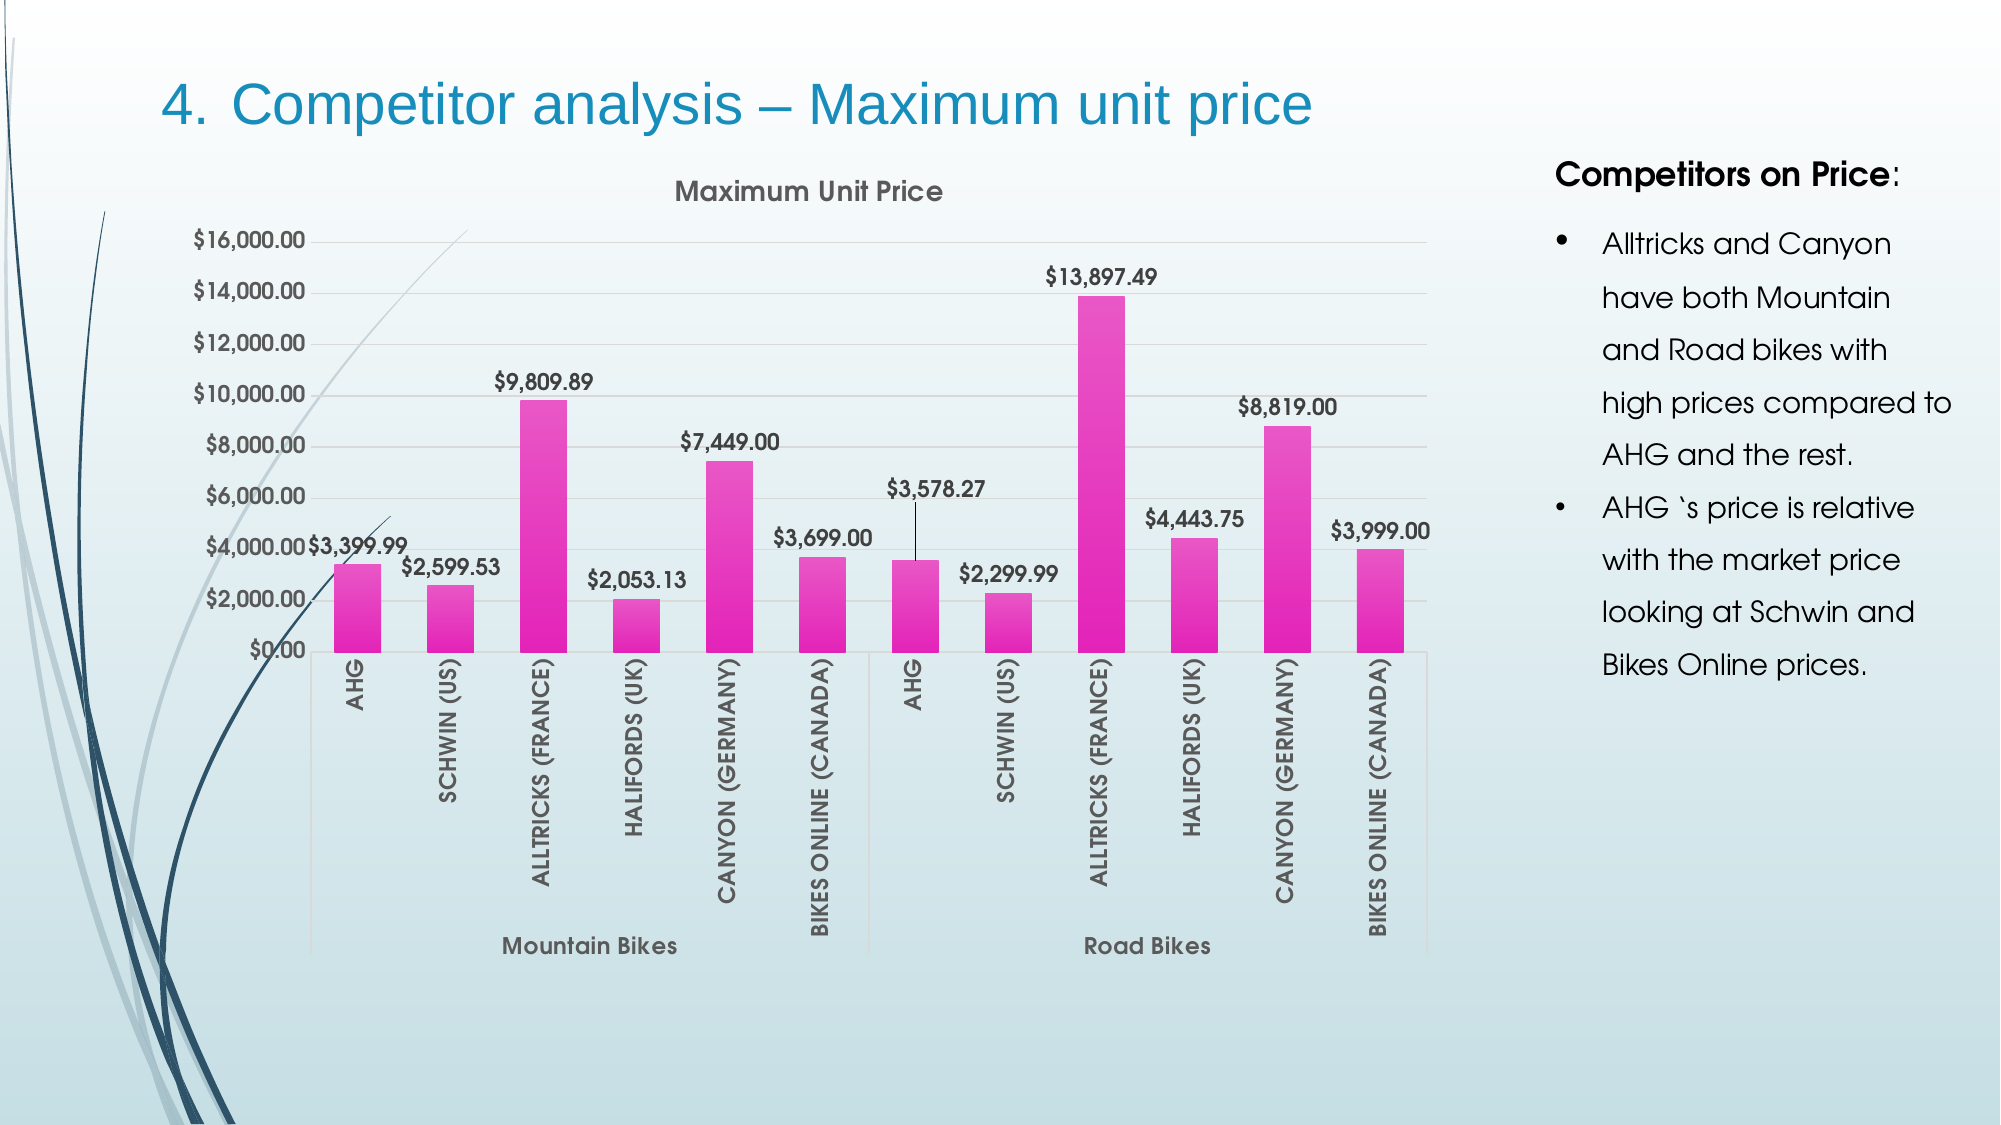

# 4. Competitor analysis – Maximum unit price
Competitors on Price:
﻿﻿Alltricks and Canyon have both Mountain and Road bikes with high prices compared to AHG and the rest.
AHG ‘s price is relative with the market price looking at Schwin and Bikes Online prices.

### Chart: Maximum Unit Price

| Category |  |
|---|---|
| AHG | 3399.99 |
| SCHWIN (US) | 2599.53 |
| ALLTRICKS (FRANCE) | 9809.89 |
| HALIFORDS (UK) | 2053.13 |
| CANYON (GERMANY) | 7449.0 |
| BIKES ONLINE (CANADA) | 3699.0 |
| AHG | 3578.27 |
| SCHWIN (US) | 2299.99 |
| ALLTRICKS (FRANCE) | 13897.49 |
| HALIFORDS (UK) | 4443.75 |
| CANYON (GERMANY) | 8819.0 |
| BIKES ONLINE (CANADA) | 3999.0 |